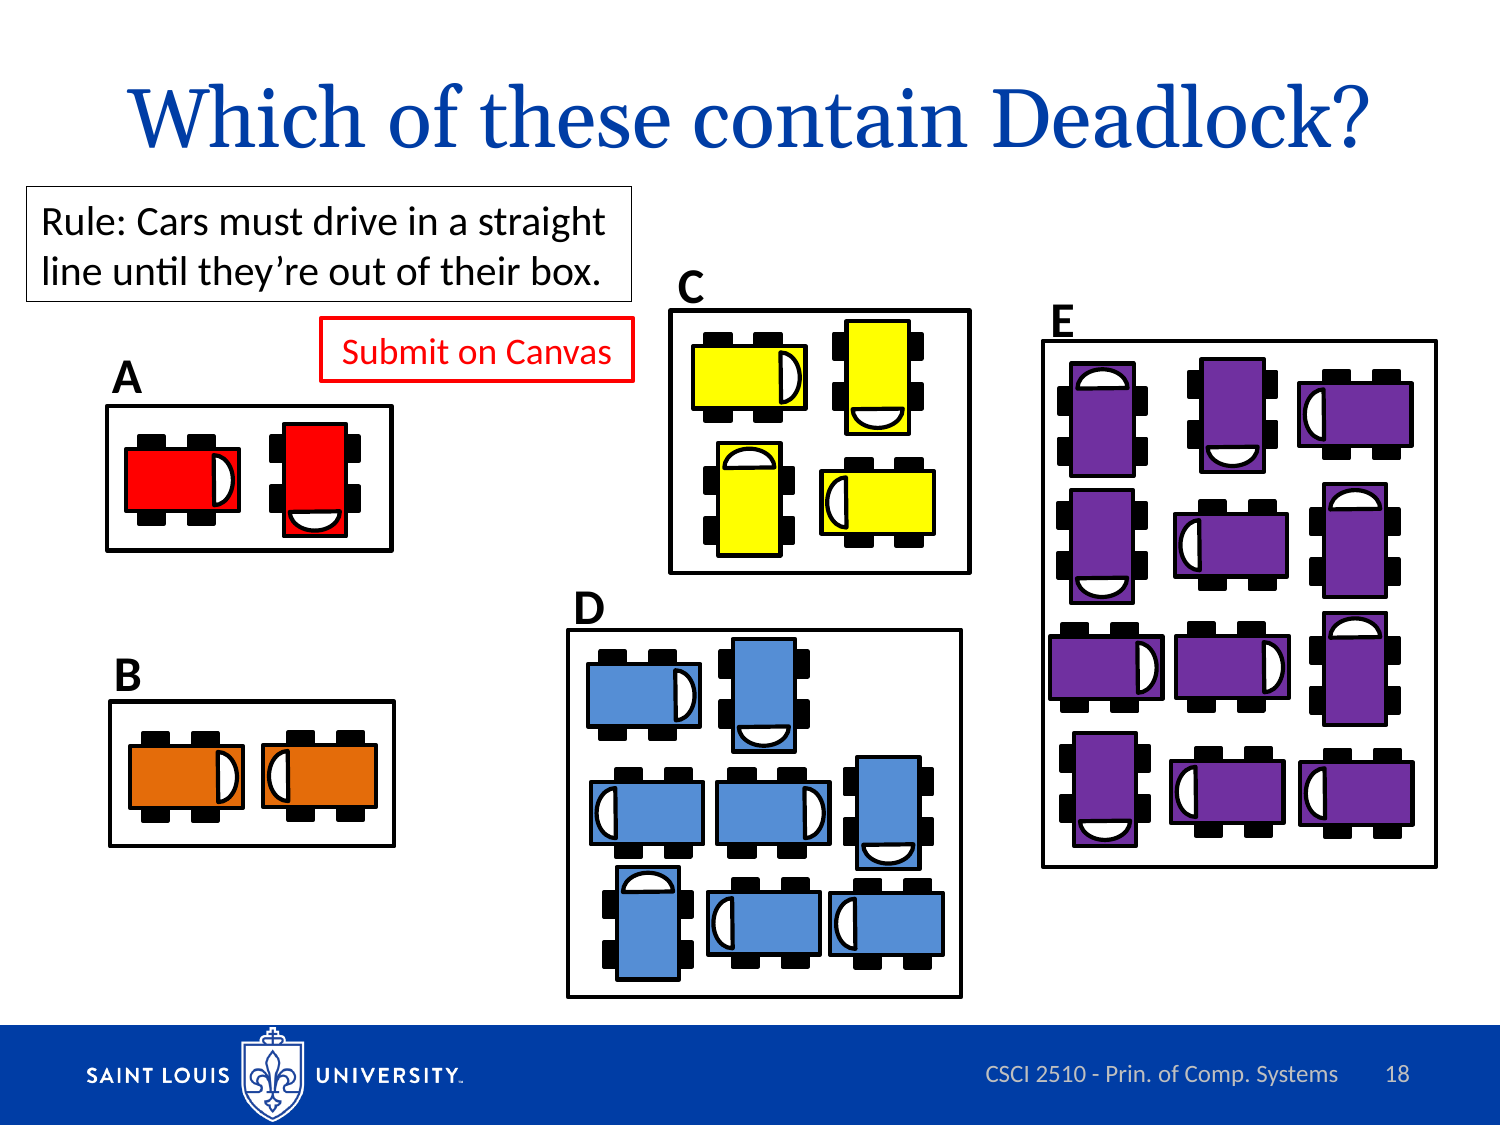

# Which of these contain Deadlock?
Rule: Cars must drive in a straight
line until they’re out of their box.
C
E

Submit on Canvas
A

D

B

CSCI 2510 - Prin. of Comp. Systems
18